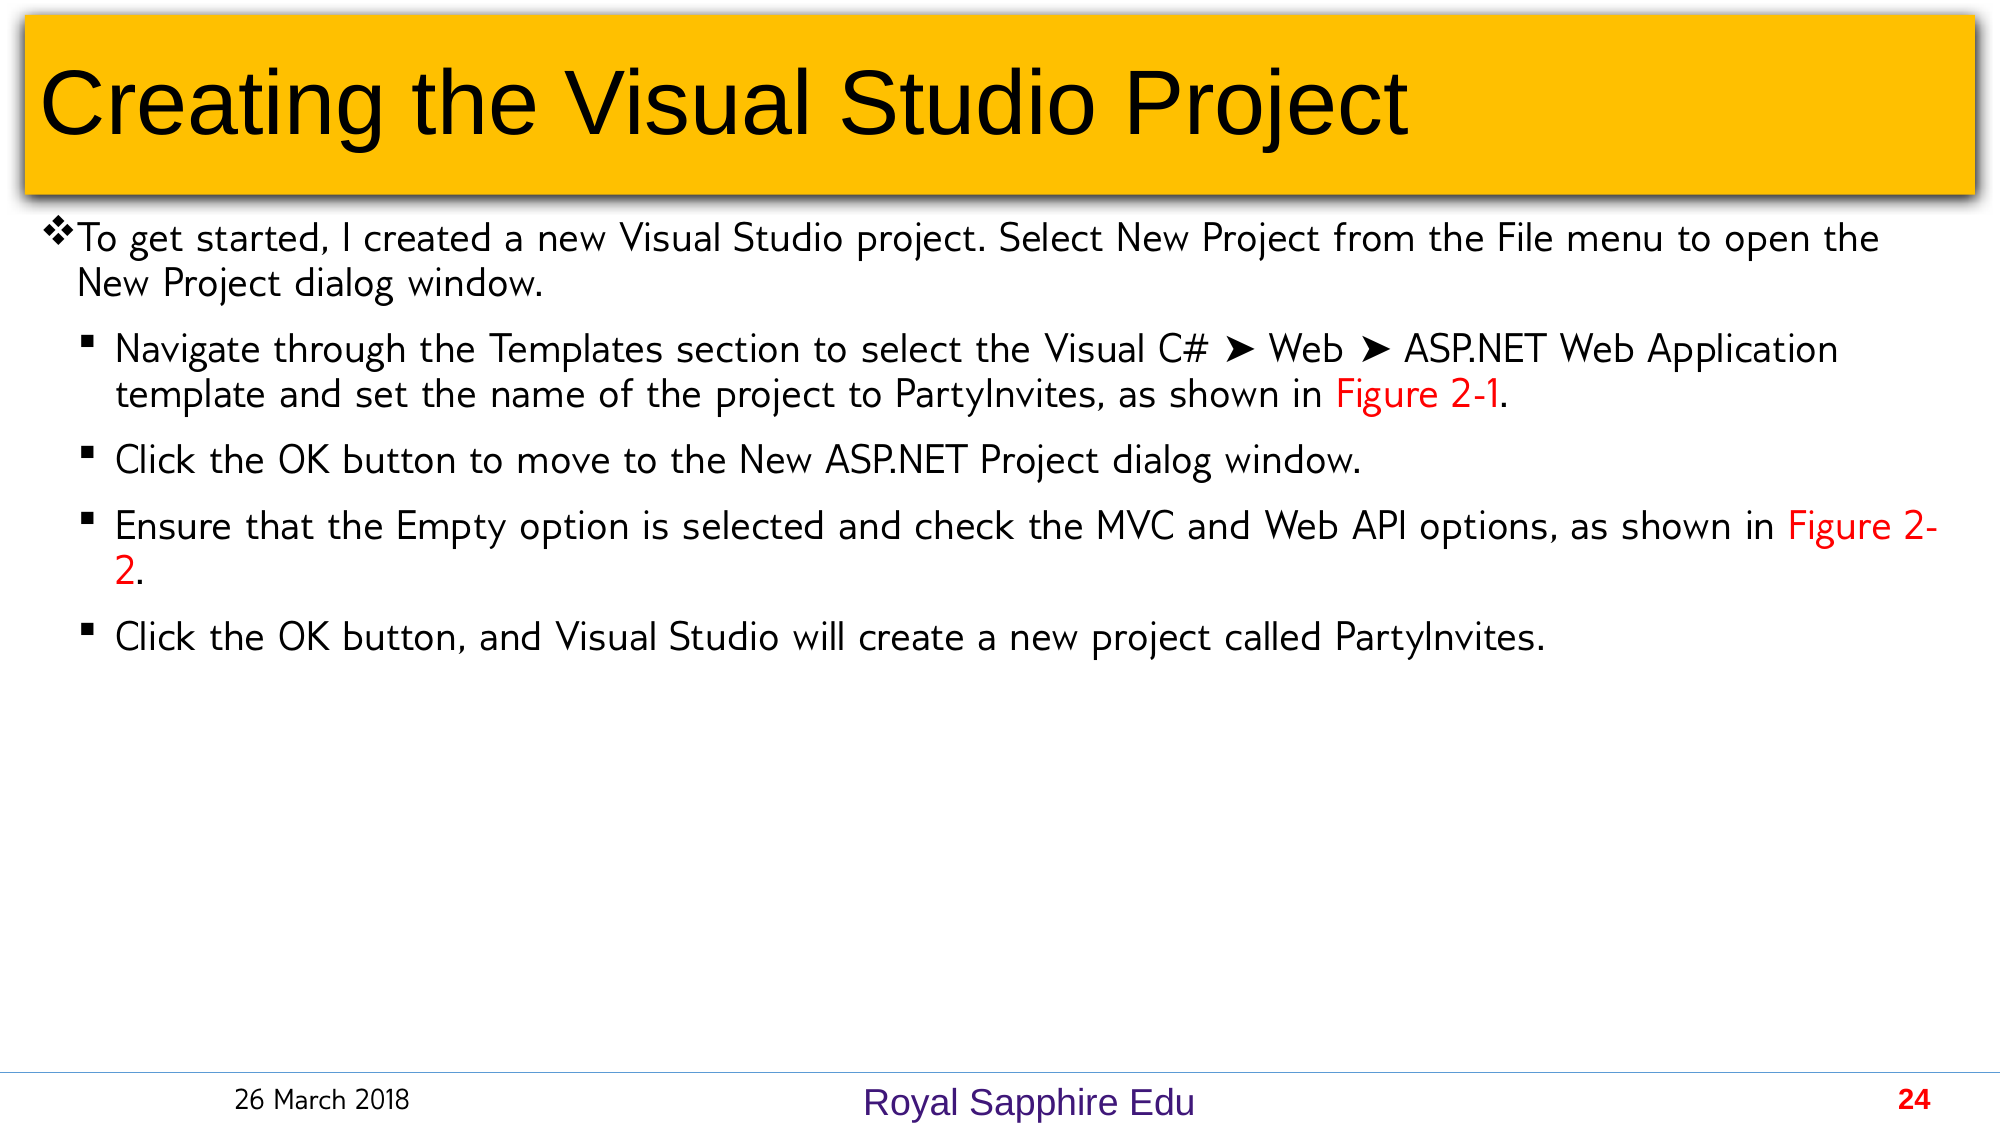

# Creating the Visual Studio Project
To get started, I created a new Visual Studio project. Select New Project from the File menu to open the New Project dialog window.
Navigate through the Templates section to select the Visual C# ➤ Web ➤ ASP.NET Web Application template and set the name of the project to PartyInvites, as shown in Figure 2-1.
Click the OK button to move to the New ASP.NET Project dialog window.
Ensure that the Empty option is selected and check the MVC and Web API options, as shown in Figure 2-2.
Click the OK button, and Visual Studio will create a new project called PartyInvites.
26 March 2018
24